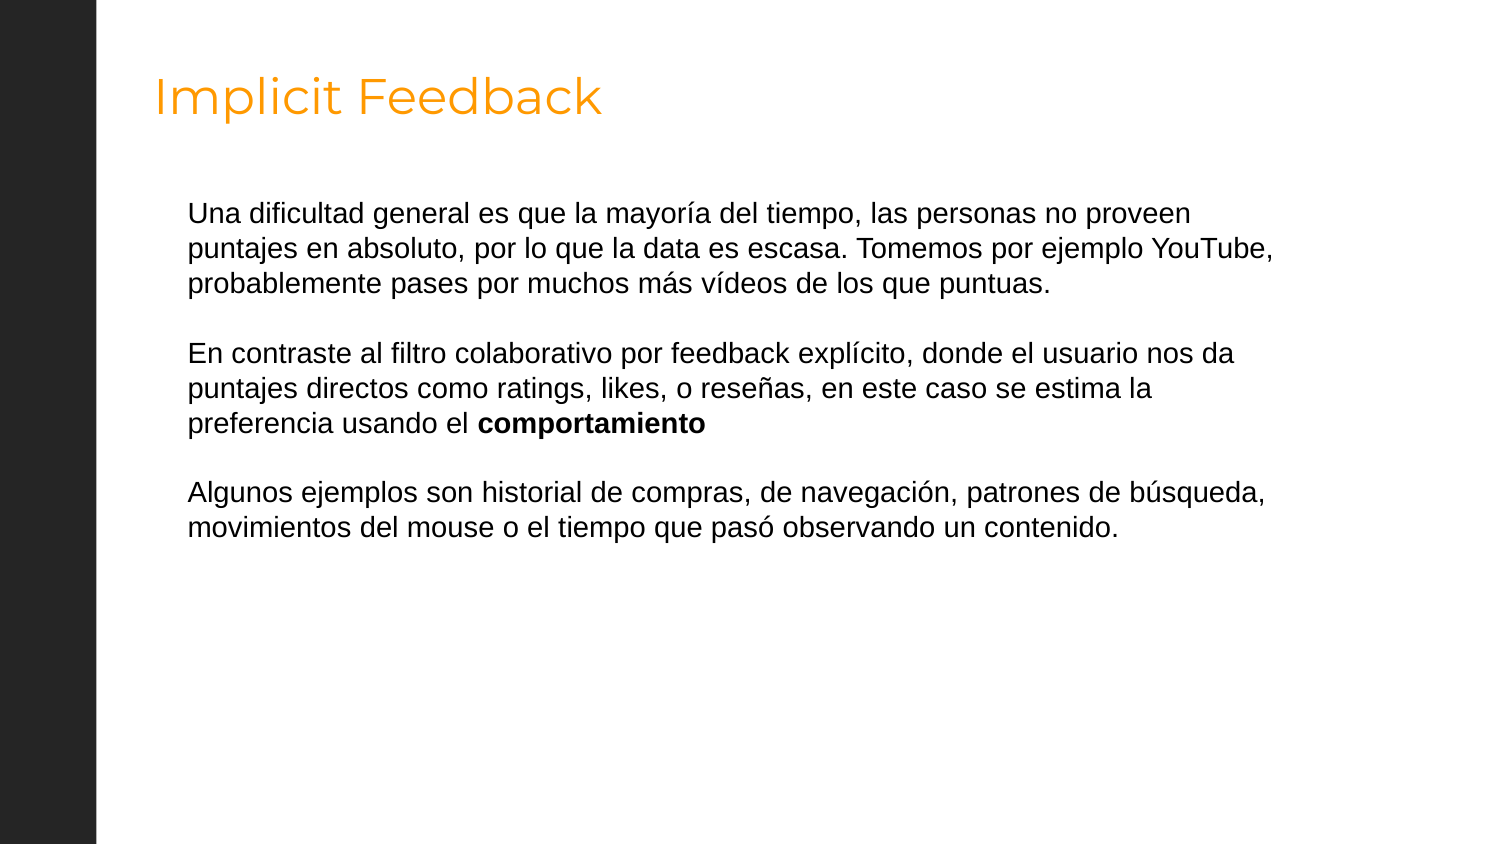

# Implicit Feedback
Una dificultad general es que la mayoría del tiempo, las personas no proveen puntajes en absoluto, por lo que la data es escasa. Tomemos por ejemplo YouTube, probablemente pases por muchos más vídeos de los que puntuas.

En contraste al filtro colaborativo por feedback explícito, donde el usuario nos da puntajes directos como ratings, likes, o reseñas, en este caso se estima la preferencia usando el comportamiento

Algunos ejemplos son historial de compras, de navegación, patrones de búsqueda, movimientos del mouse o el tiempo que pasó observando un contenido.